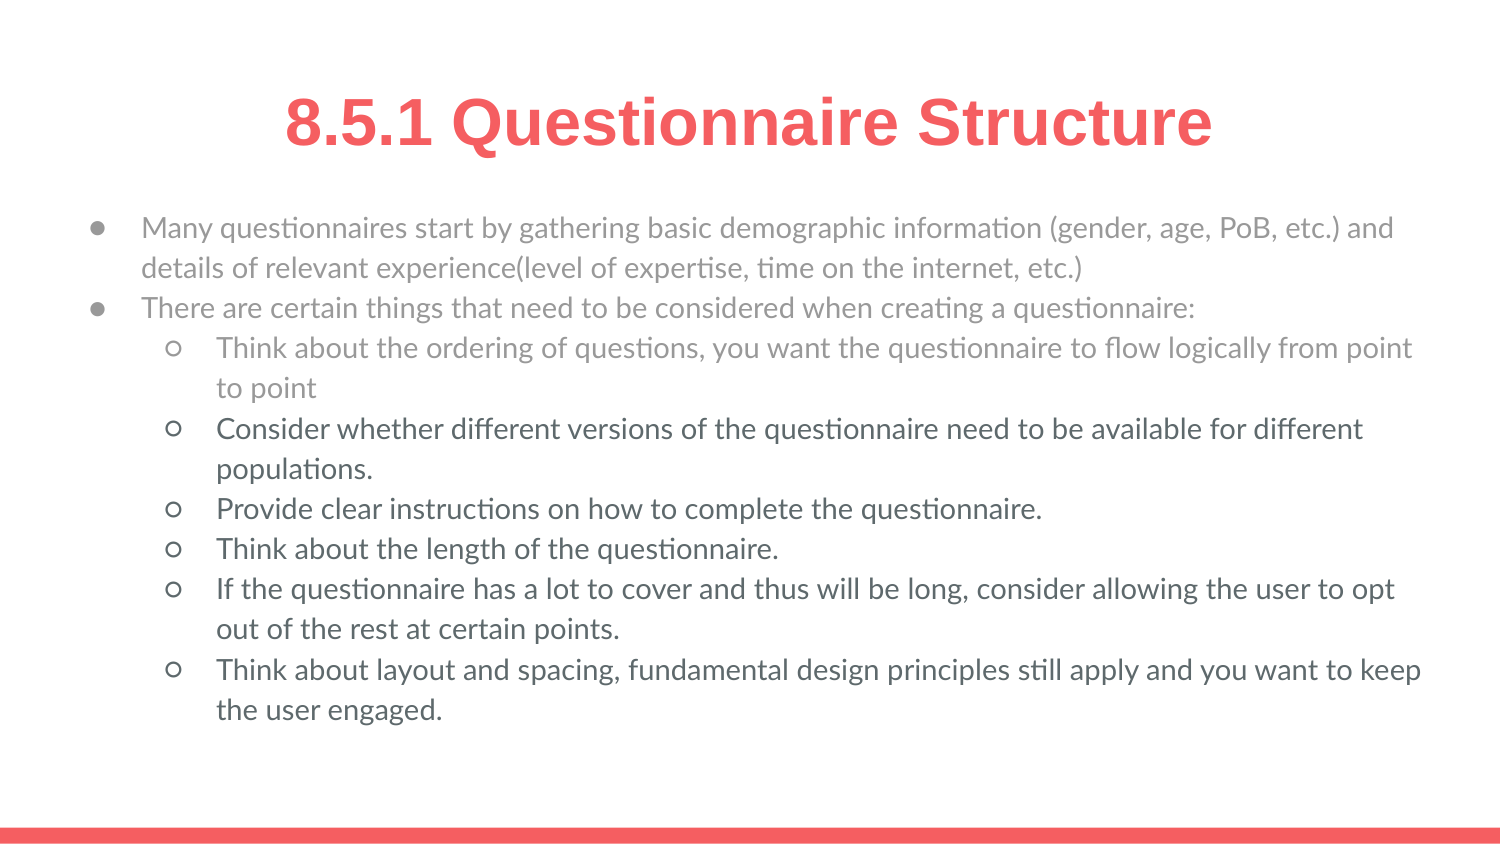

# 8.5.1 Questionnaire Structure
Many questionnaires start by gathering basic demographic information (gender, age, PoB, etc.) and details of relevant experience(level of expertise, time on the internet, etc.)
There are certain things that need to be considered when creating a questionnaire:
Think about the ordering of questions, you want the questionnaire to flow logically from point to point
Consider whether different versions of the questionnaire need to be available for different populations.
Provide clear instructions on how to complete the questionnaire.
Think about the length of the questionnaire.
If the questionnaire has a lot to cover and thus will be long, consider allowing the user to opt out of the rest at certain points.
Think about layout and spacing, fundamental design principles still apply and you want to keep the user engaged.